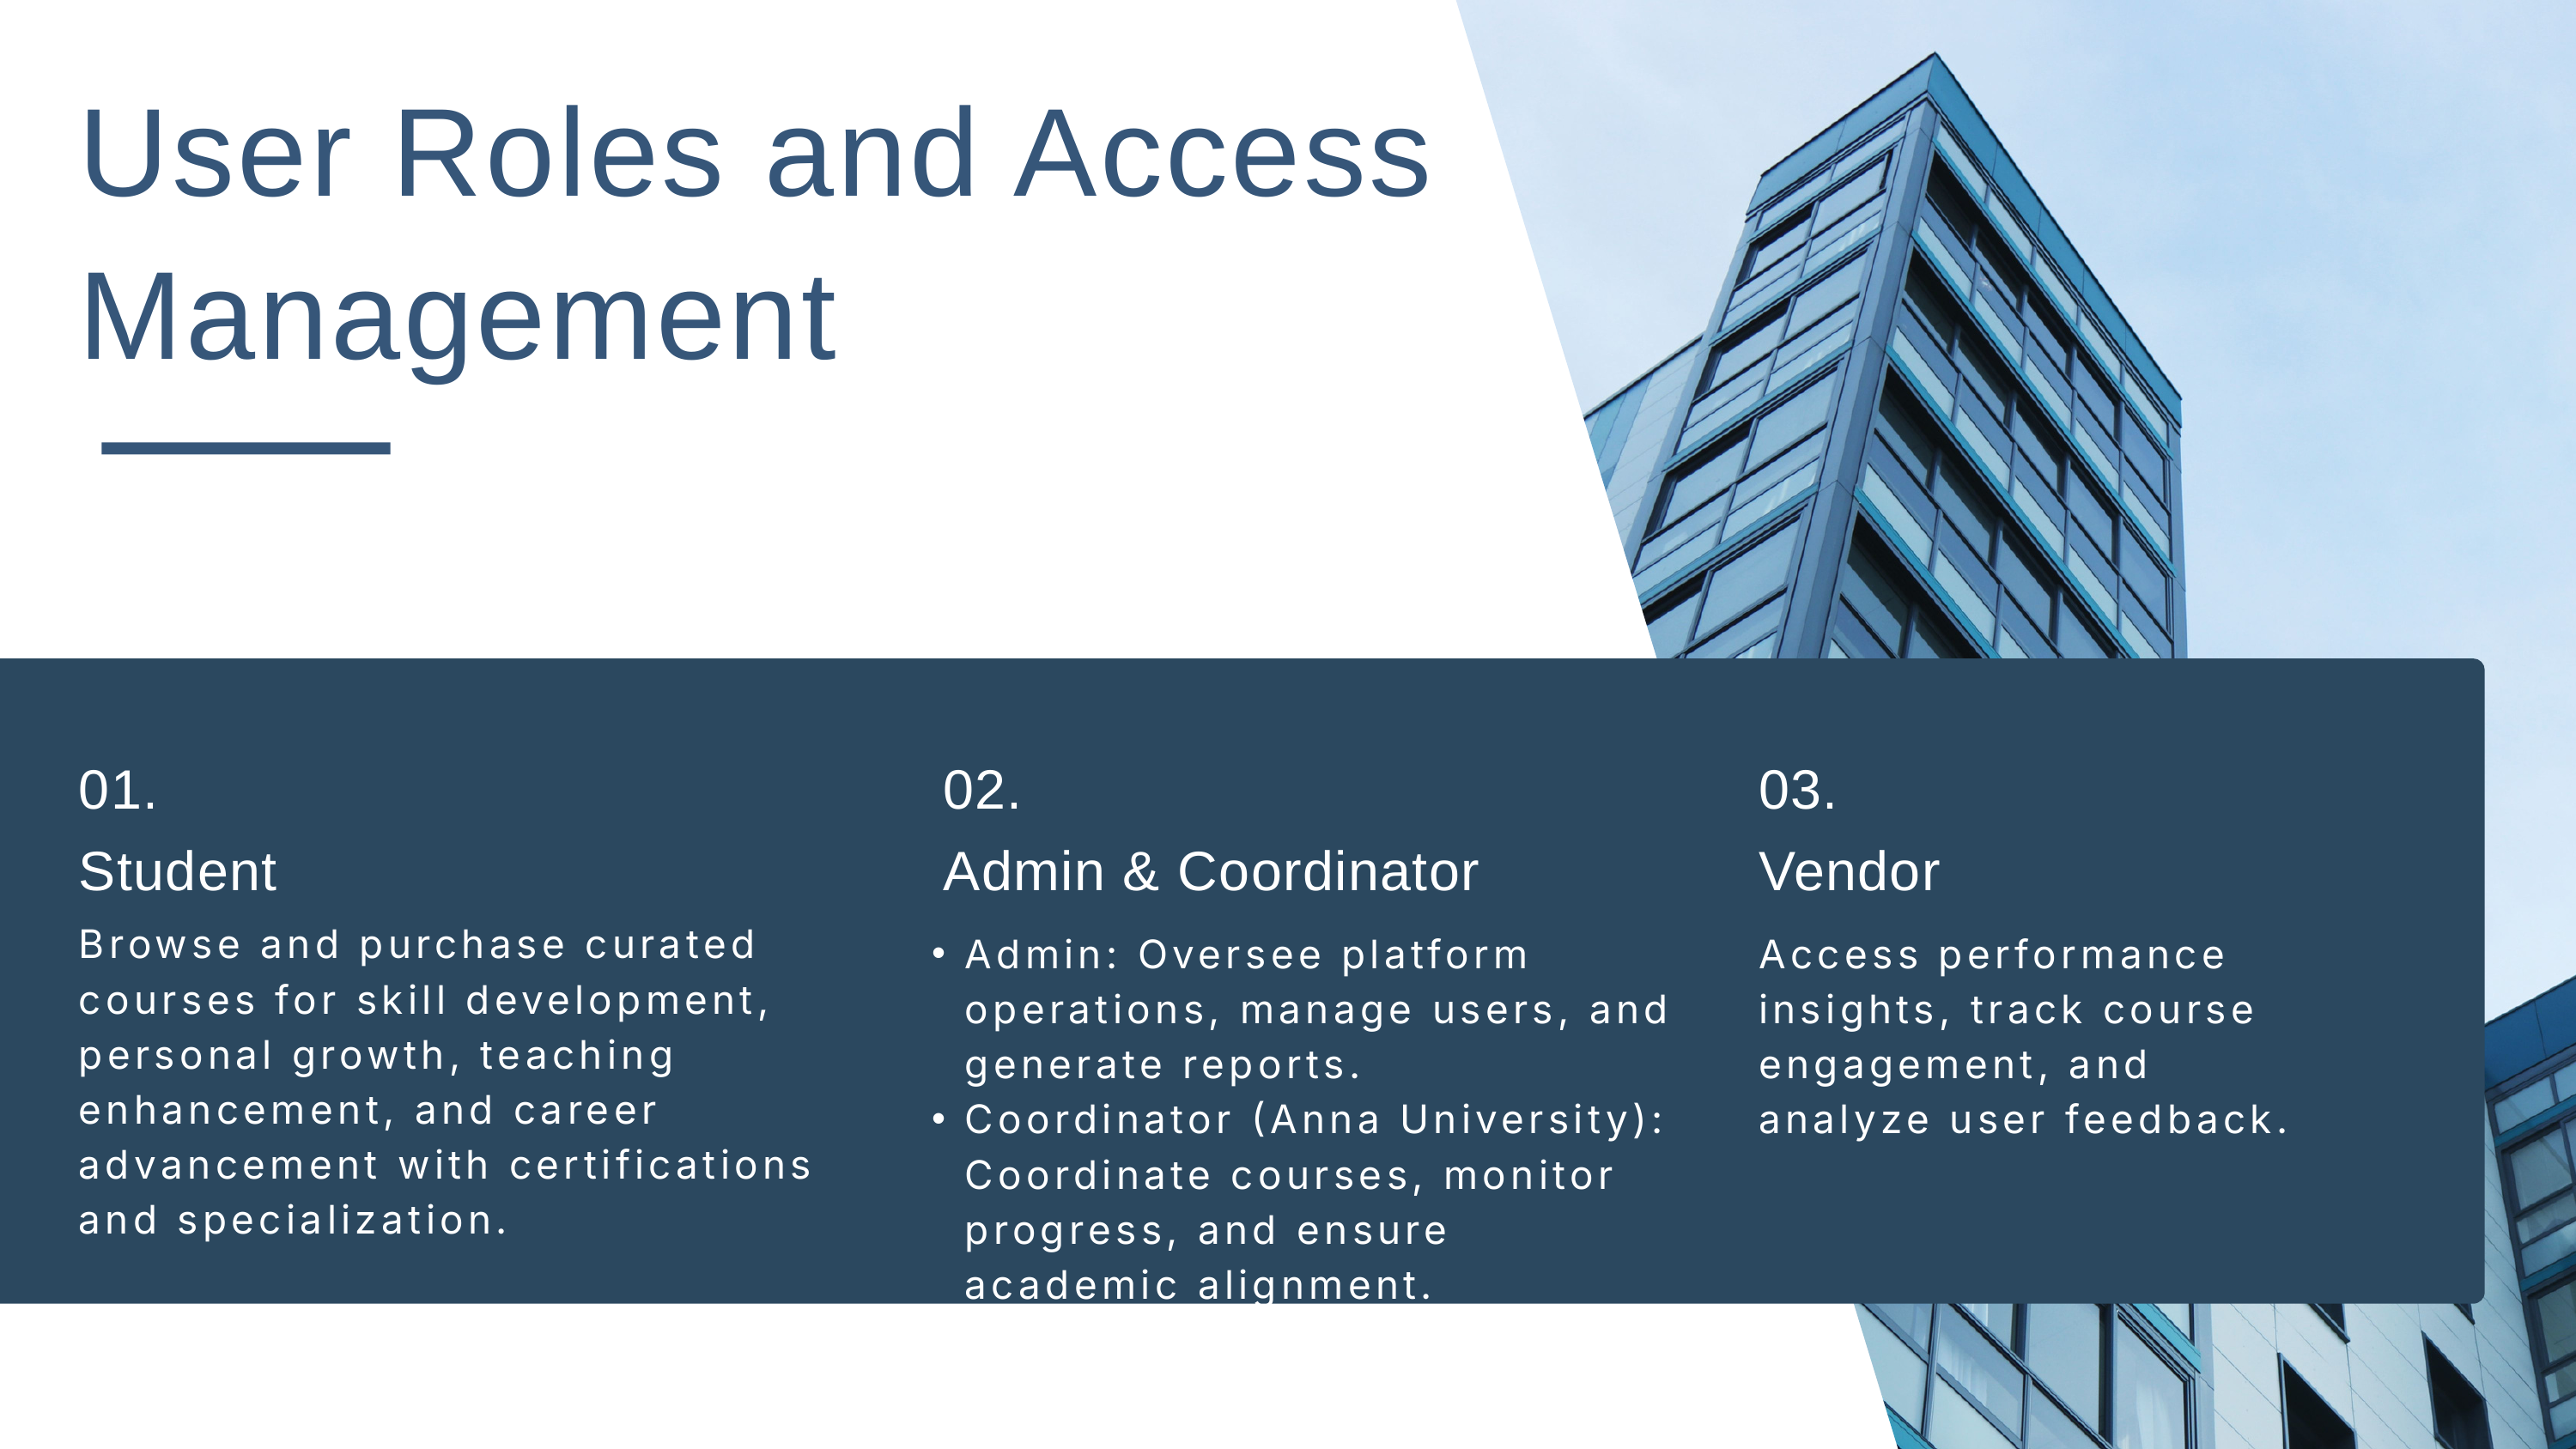

User Roles and Access Management

01.
02.
03.
Student
Admin & Coordinator
Vendor
Browse and purchase curated courses for skill development, personal growth, teaching enhancement, and career advancement with certifications and specialization.
Admin: Oversee platform operations, manage users, and generate reports.
Coordinator (Anna University): Coordinate courses, monitor progress, and ensure academic alignment.

Access performance insights, track course engagement, and analyze user feedback.